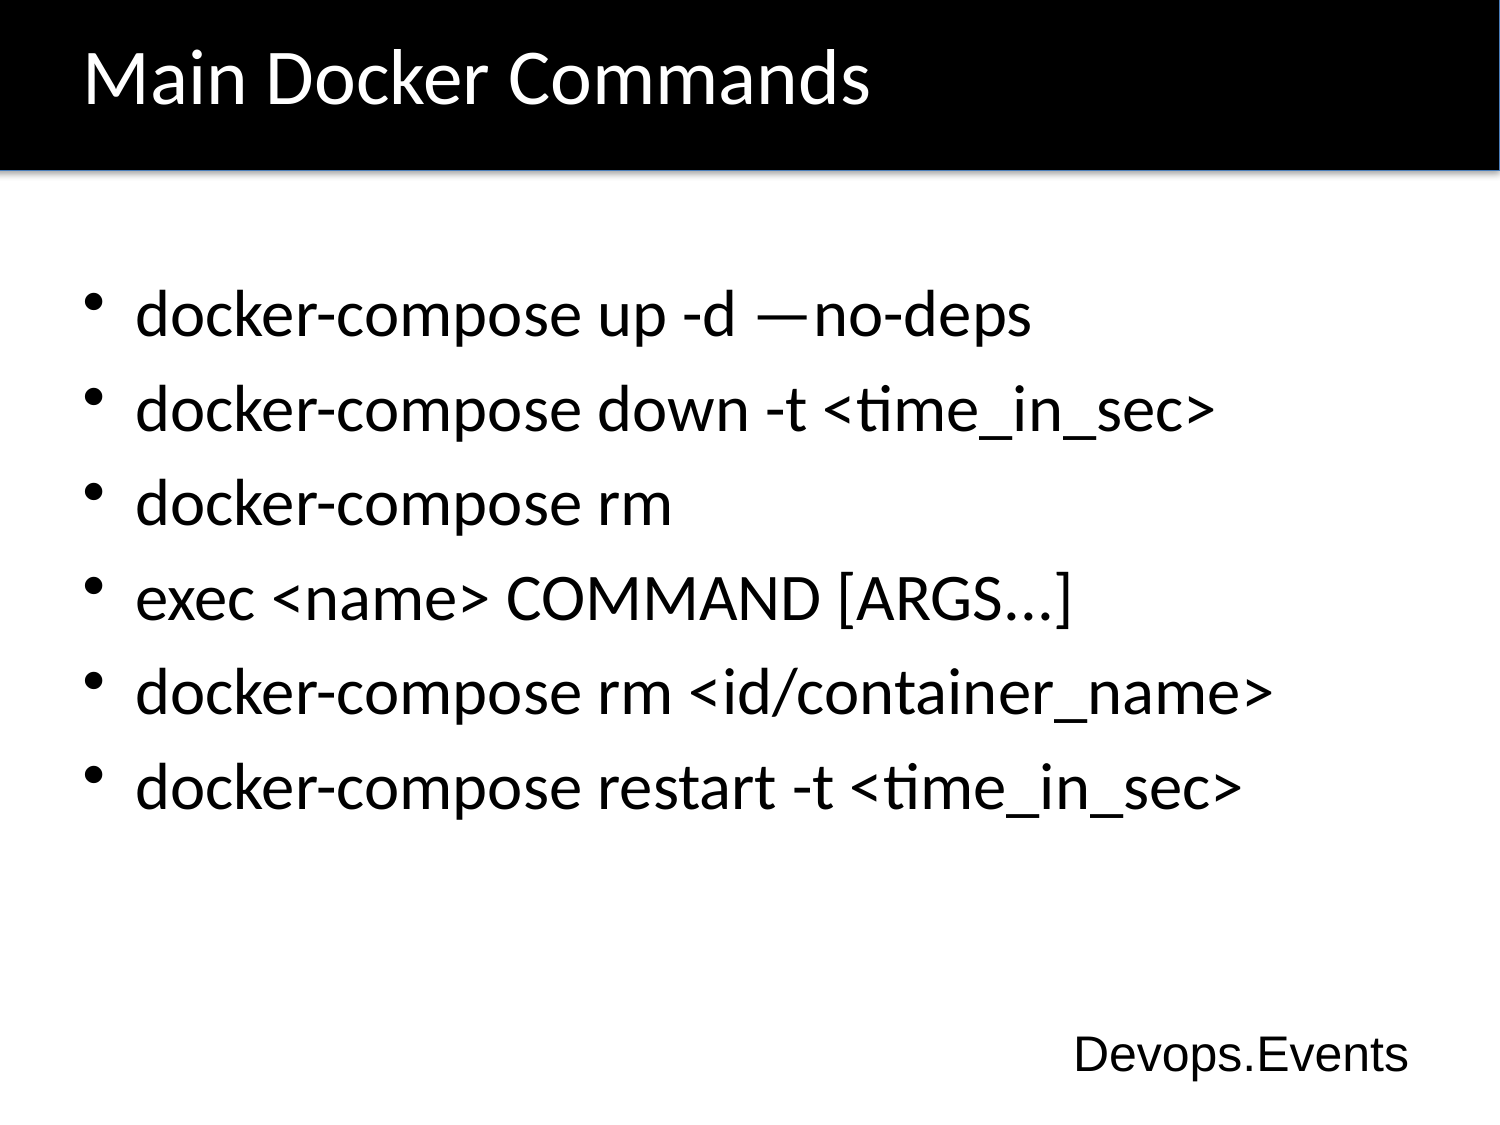

# Main Docker Commands
docker-compose up -d —no-deps
docker-compose down -t <time_in_sec>
docker-compose rm
exec <name> COMMAND [ARGS...]
docker-compose rm <id/container_name>
docker-compose restart -t <time_in_sec>
Devops.Events